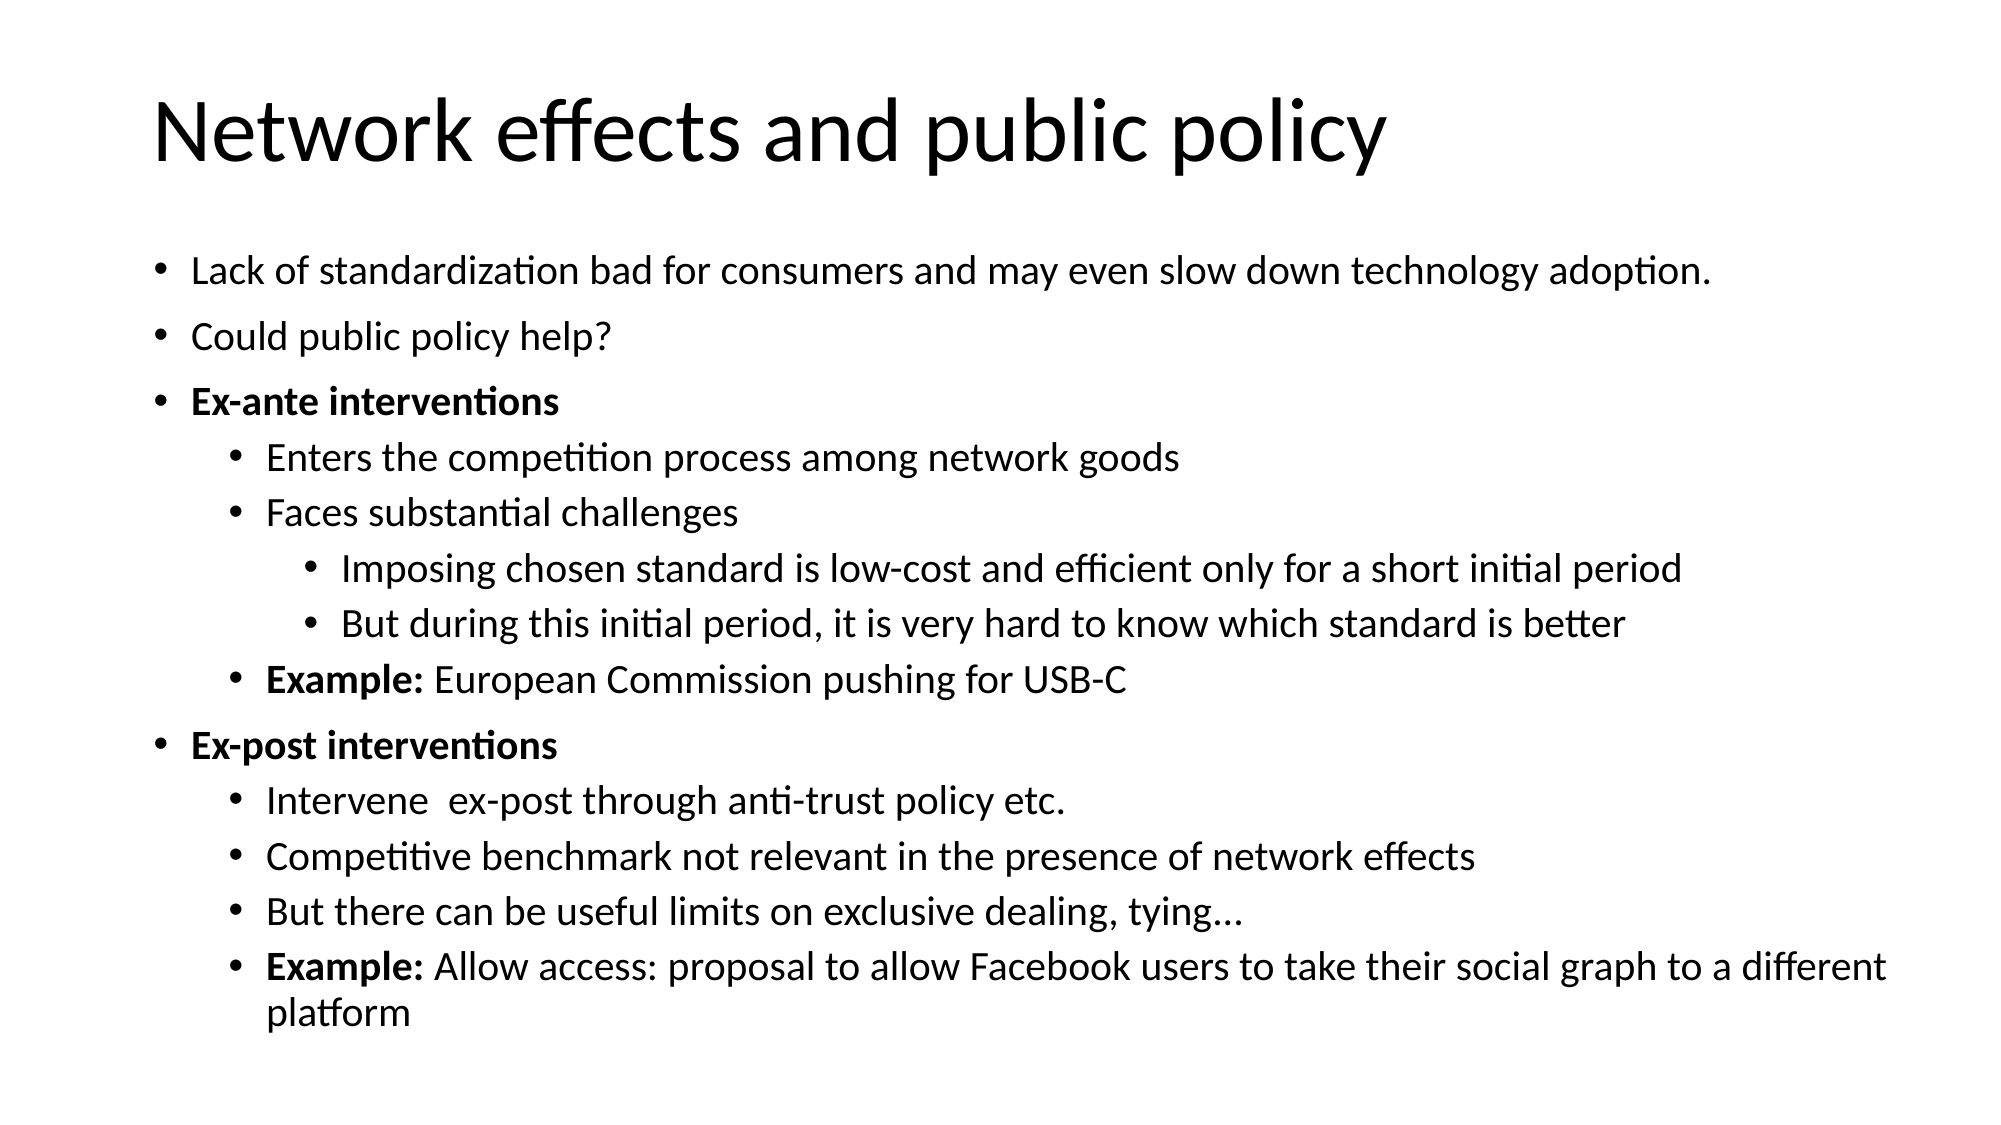

Network effects and public policy
Lack of standardization bad for consumers and may even slow down technology adoption.
Could public policy help?
Ex-ante interventions
Enters the competition process among network goods
Faces substantial challenges
Imposing chosen standard is low-cost and efficient only for a short initial period
But during this initial period, it is very hard to know which standard is better
Example: European Commission pushing for USB-C
Ex-post interventions
Intervene  ex-post through anti-trust policy etc.
Competitive benchmark not relevant in the presence of network effects
But there can be useful limits on exclusive dealing, tying...
Example: Allow access: proposal to allow Facebook users to take their social graph to a different platform